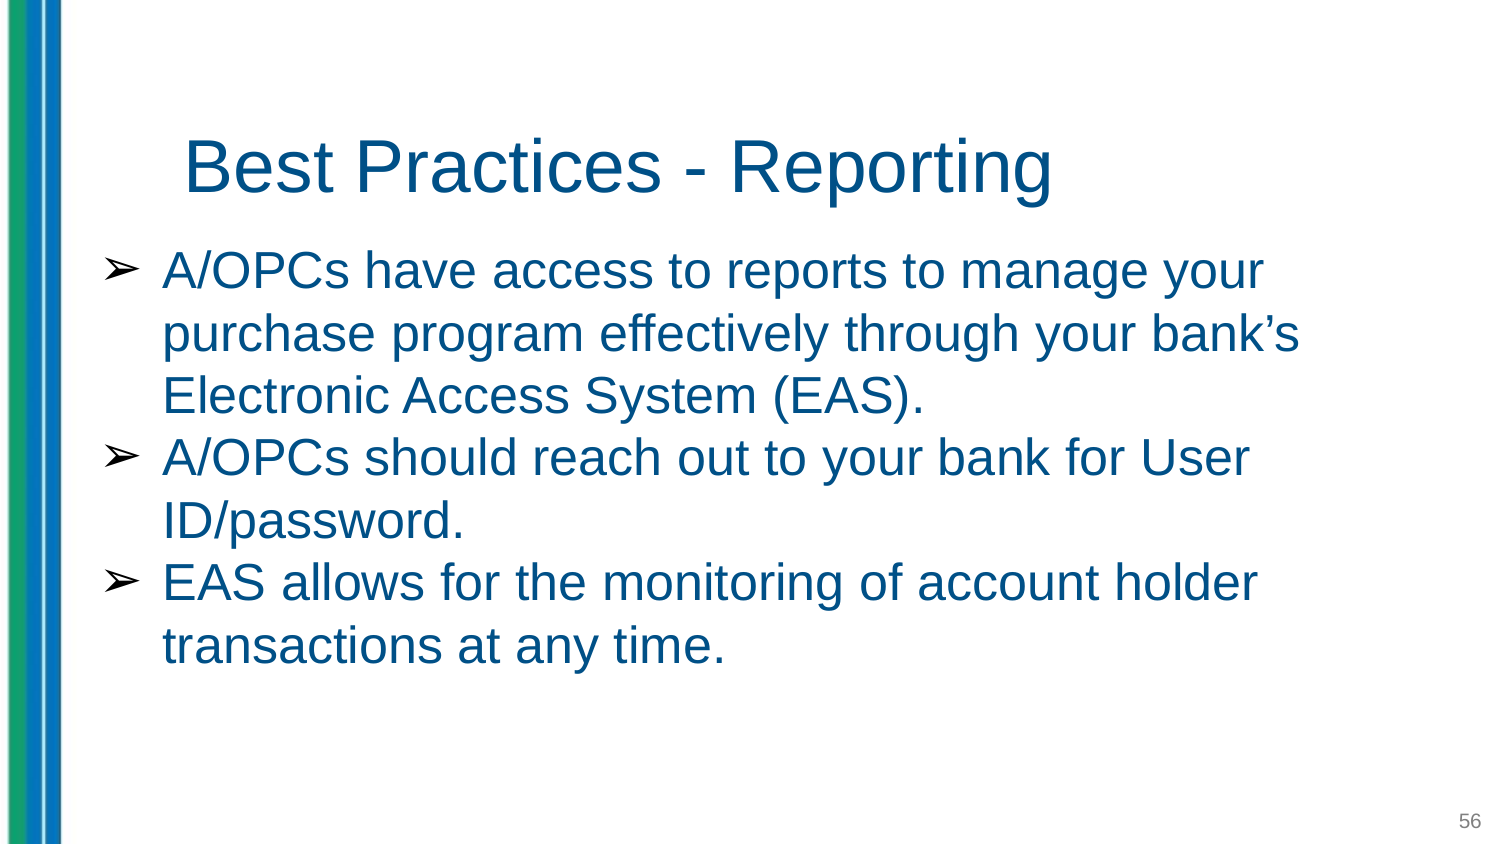

# Best Practices - Reporting
A/OPCs have access to reports to manage your purchase program effectively through your bank’s Electronic Access System (EAS).
A/OPCs should reach out to your bank for User ID/password.
EAS allows for the monitoring of account holder transactions at any time.